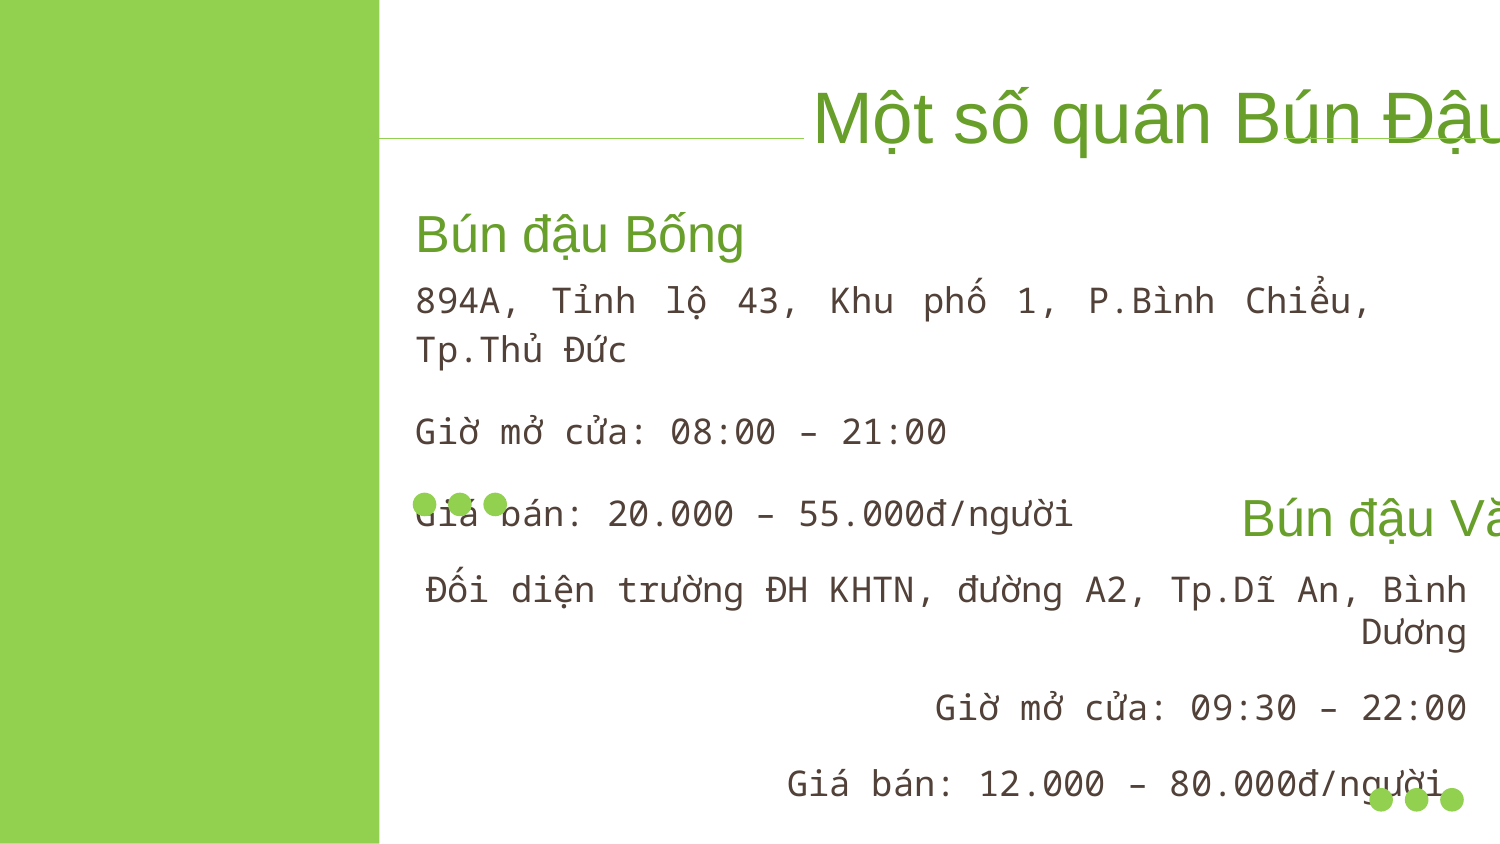

# Một số quán Bún Đậu
Bún đậu Bống
894A, Tỉnh lộ 43, Khu phố 1, P.Bình Chiểu, Tp.Thủ Đức
Giờ mở cửa: 08:00 – 21:00
Giá bán: 20.000 – 55.000đ/người
Bún đậu Văn

Đối diện trường ĐH KHTN, đường A2, Tp.Dĩ An, Bình Dương
Giờ mở cửa: 09:30 – 22:00
Giá bán: 12.000 – 80.000đ/người